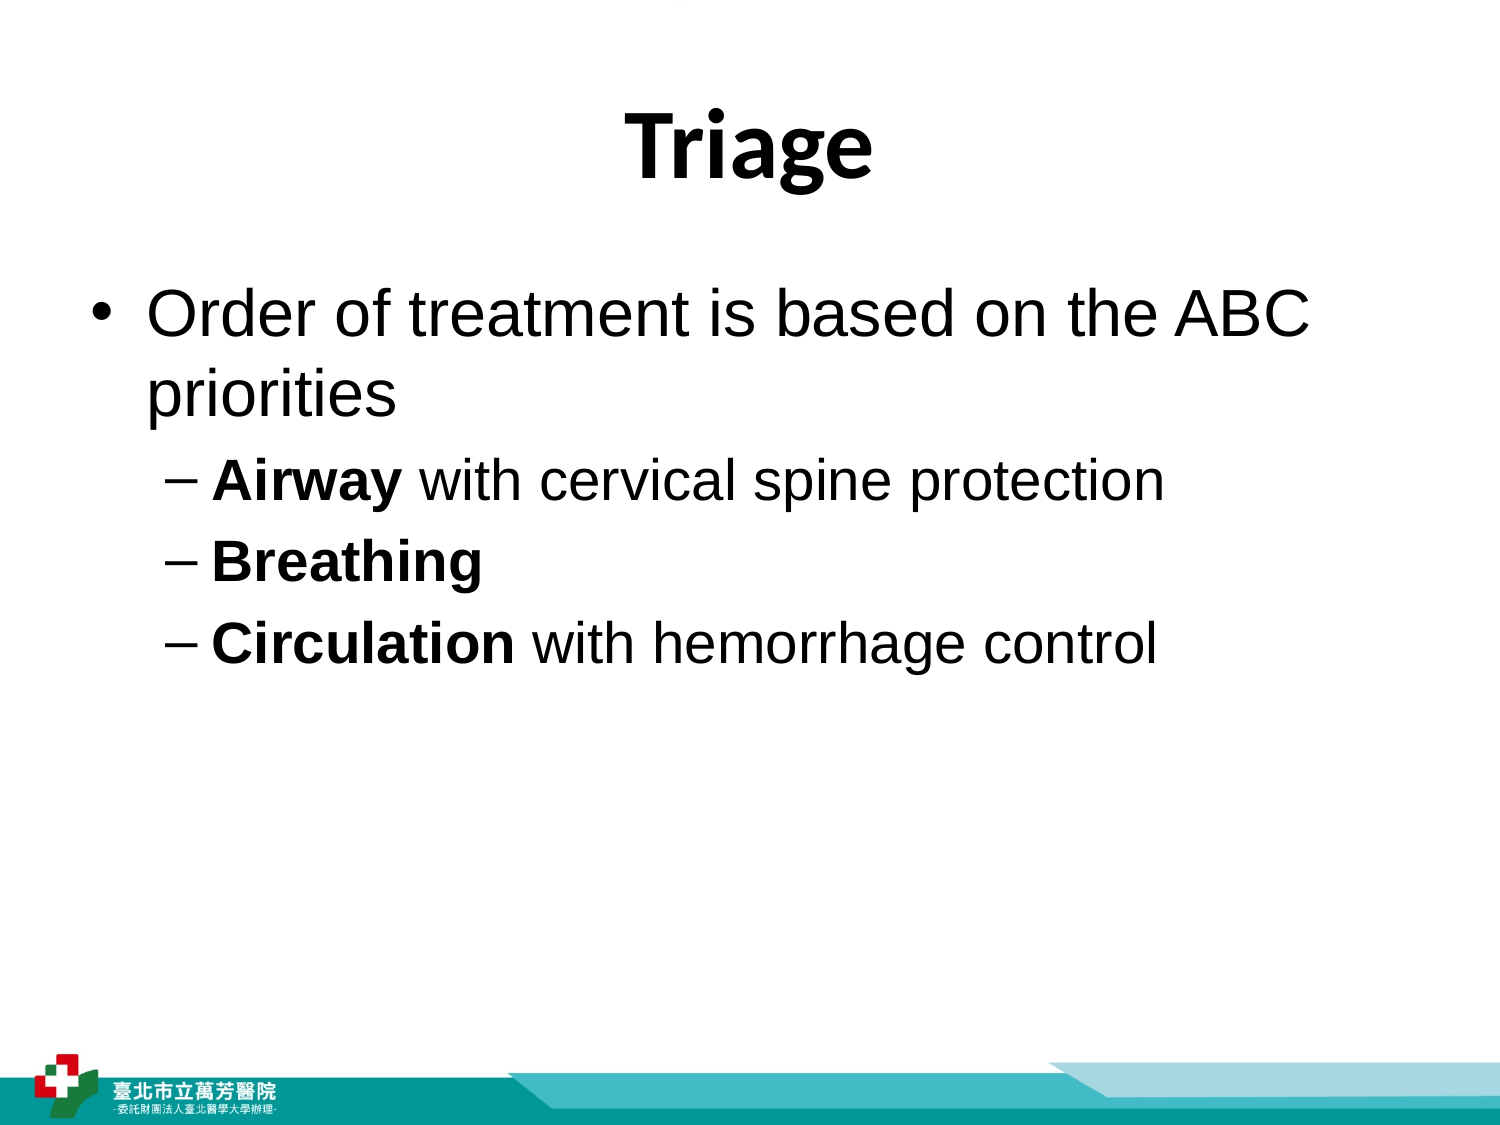

# Triage
Order of treatment is based on the ABC priorities
Airway with cervical spine protection
Breathing
Circulation with hemorrhage control